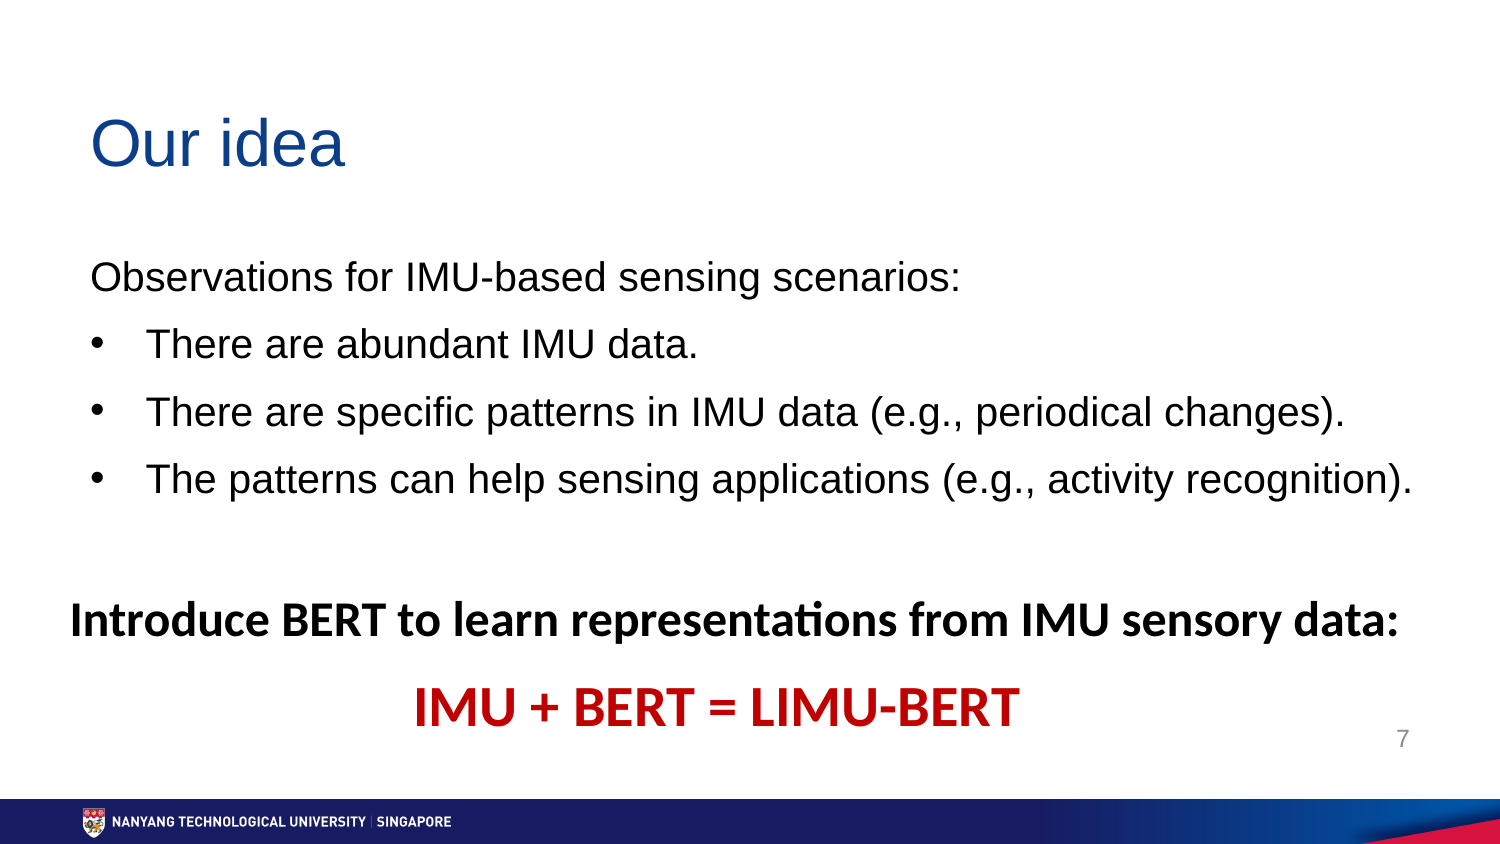

# Our idea
Observations for IMU-based sensing scenarios:
There are abundant IMU data.
There are specific patterns in IMU data (e.g., periodical changes).
The patterns can help sensing applications (e.g., activity recognition).

Introduce BERT to learn representations from IMU sensory data:

IMU + BERT = LIMU-BERT
7